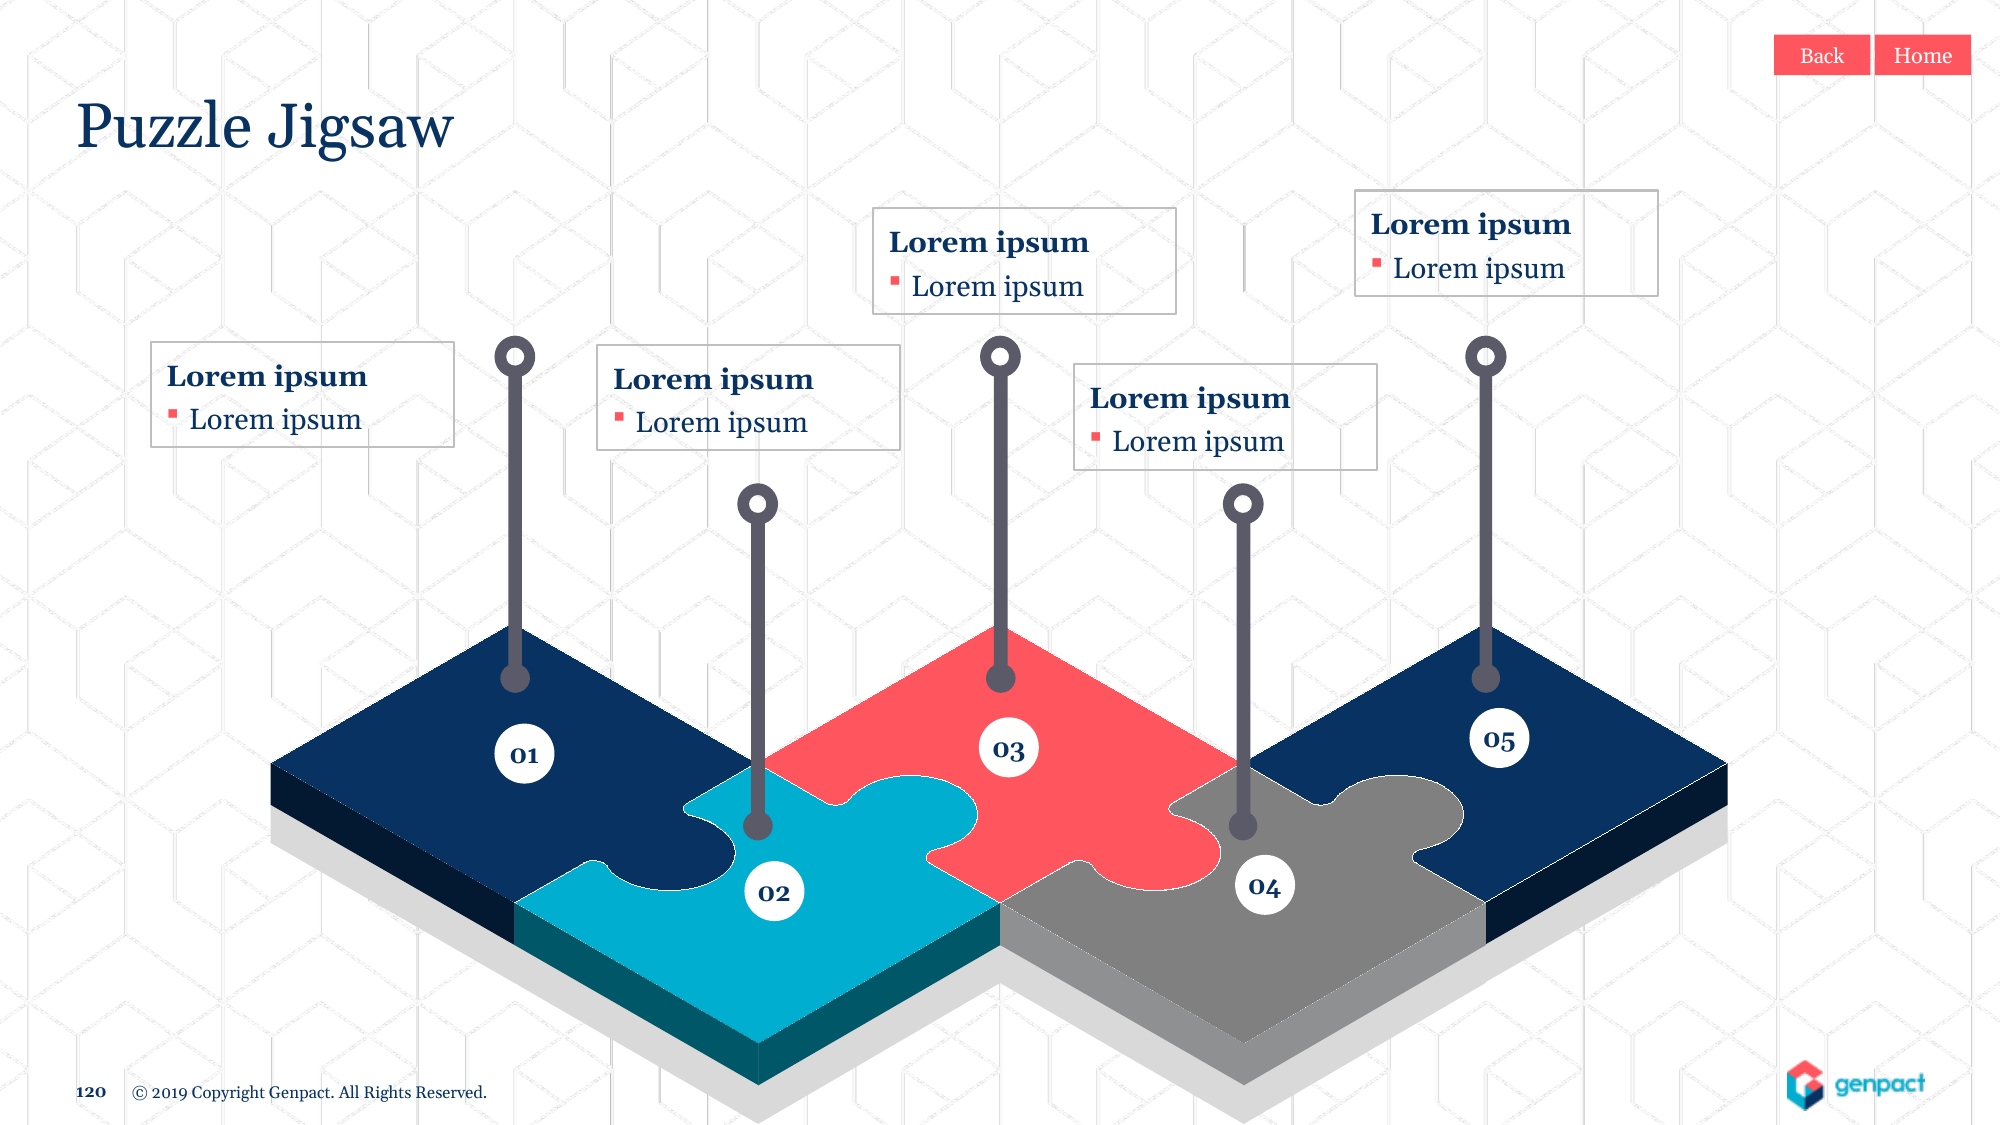

Back
Home
Puzzle Jigsaw
Lorem ipsum
Lorem ipsum
Lorem ipsum
Lorem ipsum

Lorem ipsum
Lorem ipsum
Lorem ipsum
Lorem ipsum
Lorem ipsum
Lorem ipsum
05
03
01
04
02